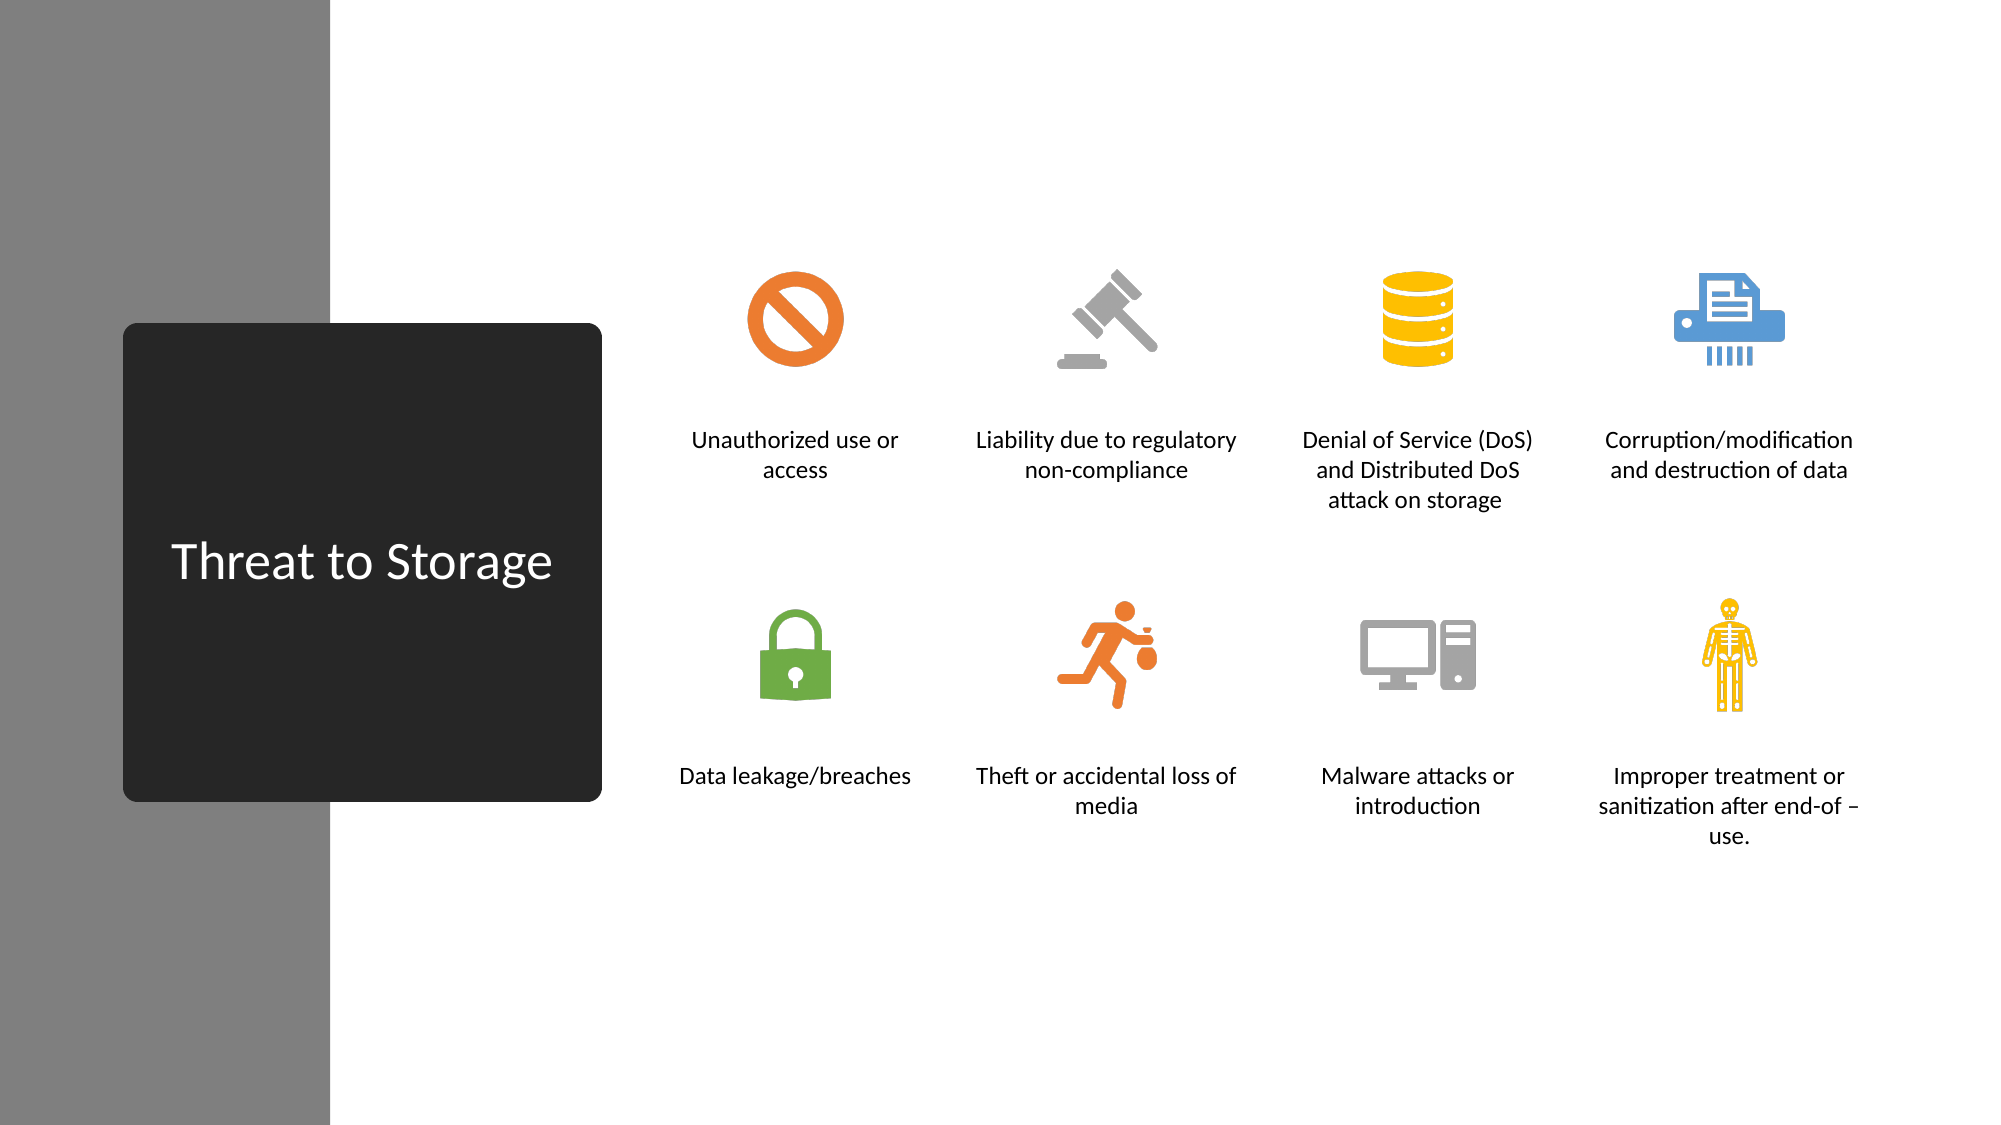

Unauthorized use or access
Liability due to regulatory non-compliance
Denial of Service (DoS) and Distributed DoS attack on storage
Corruption/modification and destruction of data
Data leakage/breaches
Theft or accidental loss of media
Malware attacks or introduction
Improper treatment or sanitization after end-of –use.
# Threat to Storage